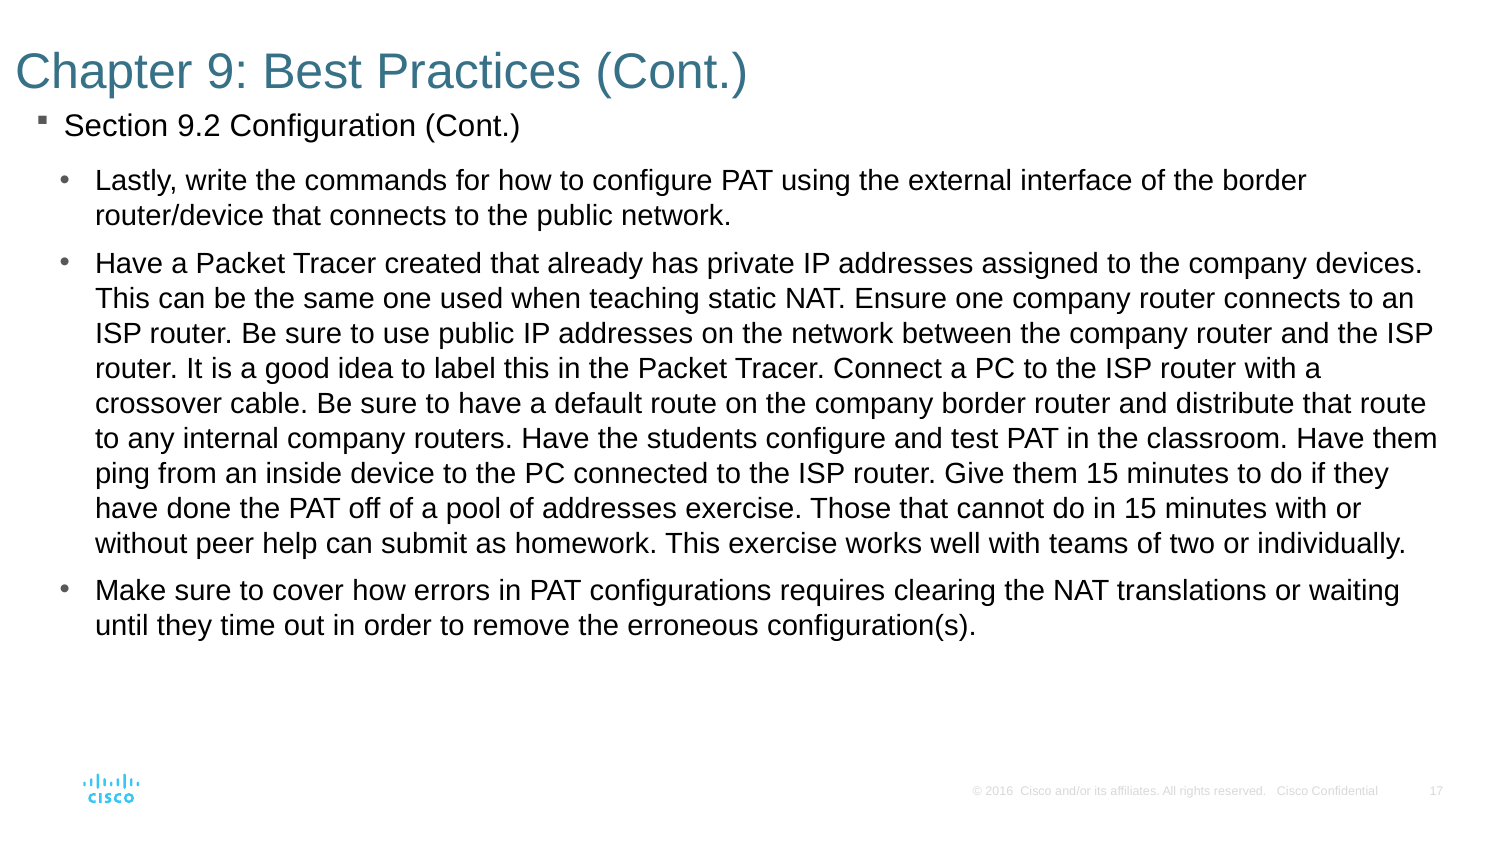

# Chapter 9: Best Practices (Cont.)
Section 9.2 Configuration (Cont.)
Lastly, write the commands for how to configure PAT using the external interface of the border router/device that connects to the public network.
Have a Packet Tracer created that already has private IP addresses assigned to the company devices. This can be the same one used when teaching static NAT. Ensure one company router connects to an ISP router. Be sure to use public IP addresses on the network between the company router and the ISP router. It is a good idea to label this in the Packet Tracer. Connect a PC to the ISP router with a crossover cable. Be sure to have a default route on the company border router and distribute that route to any internal company routers. Have the students configure and test PAT in the classroom. Have them ping from an inside device to the PC connected to the ISP router. Give them 15 minutes to do if they have done the PAT off of a pool of addresses exercise. Those that cannot do in 15 minutes with or without peer help can submit as homework. This exercise works well with teams of two or individually.
Make sure to cover how errors in PAT configurations requires clearing the NAT translations or waiting until they time out in order to remove the erroneous configuration(s).